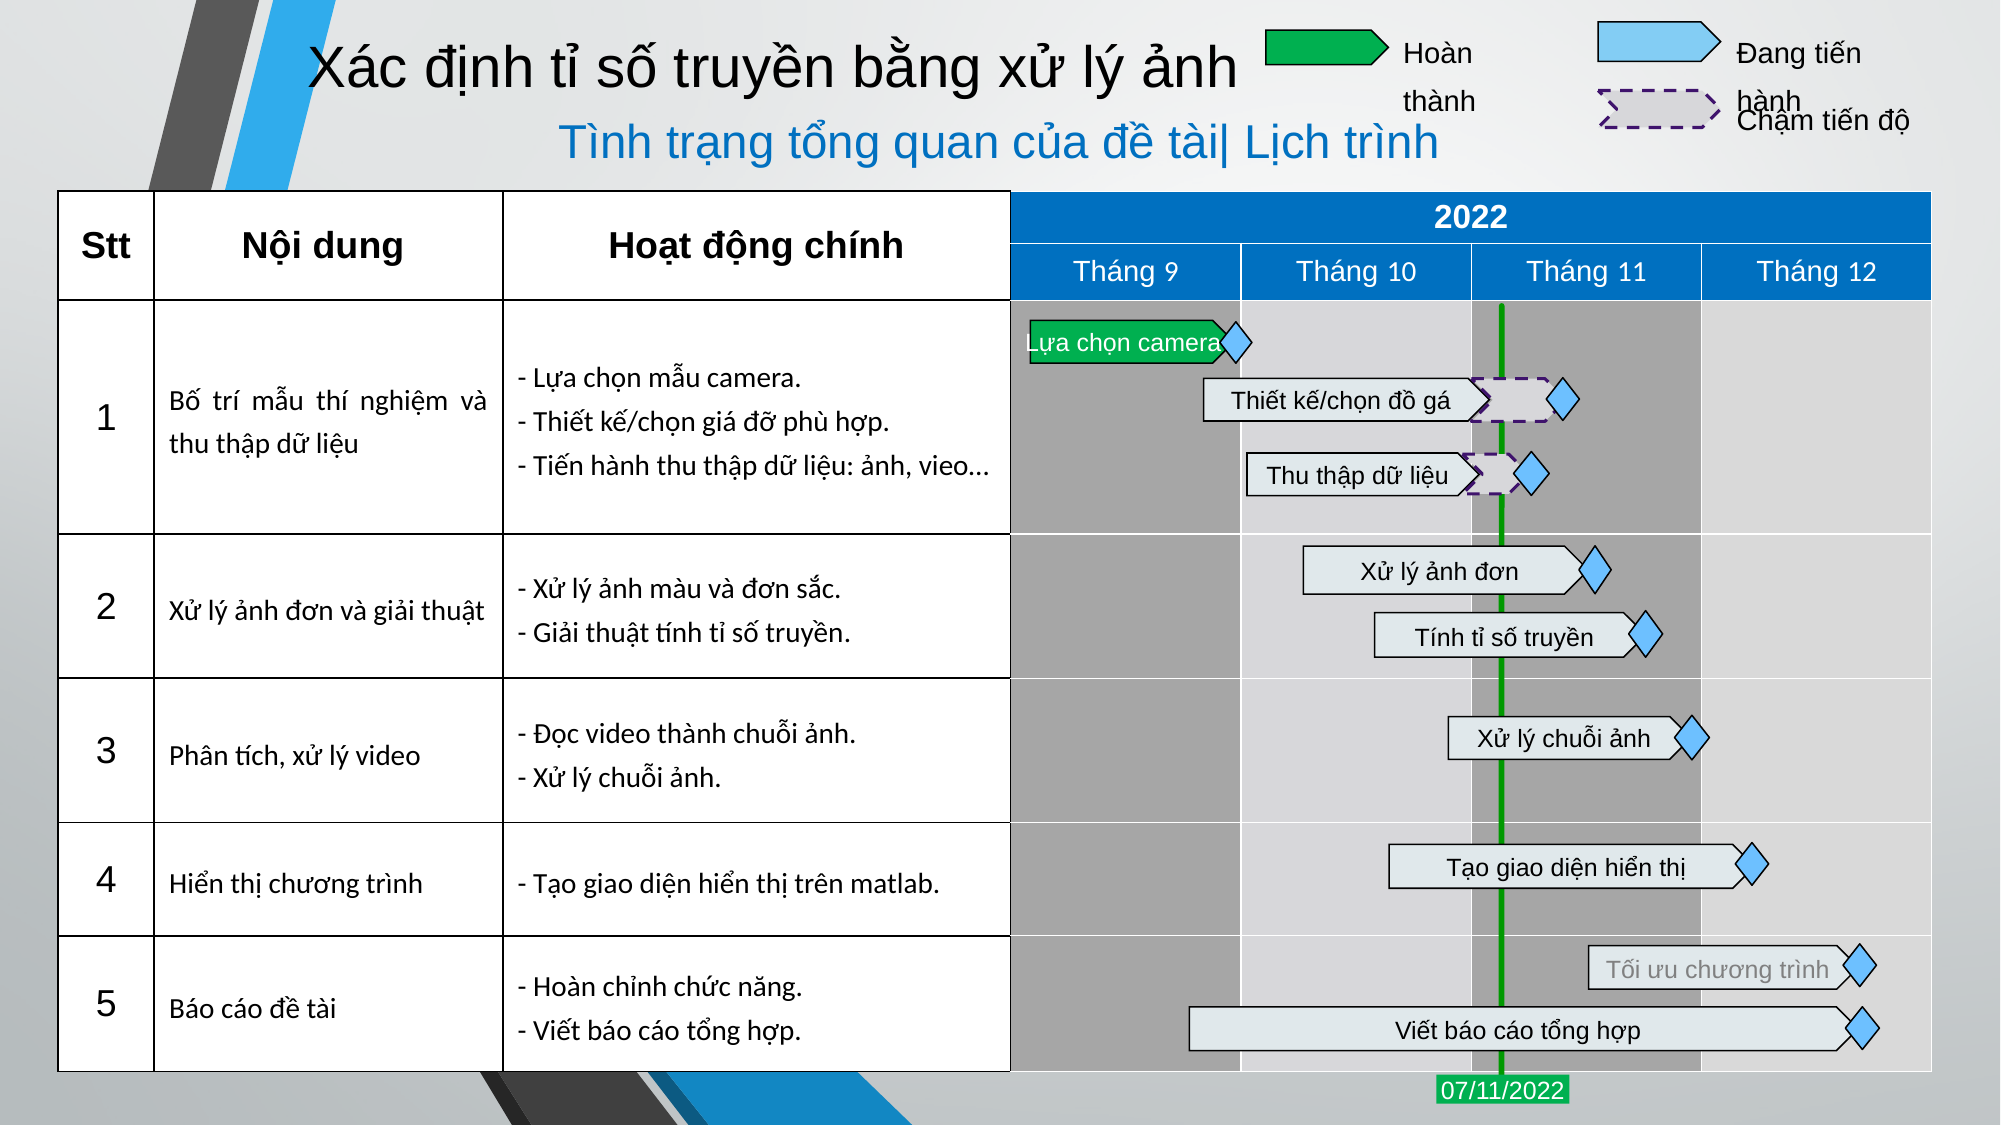

Đang tiến hành
Hoàn thành

	Xác định tỉ số truyền bằng xử lý ảnh

Chậm tiến độ

Tình trạng tổng quan của đề tài| Lịch trình
| Stt | Nội dung | Hoạt động chính | 2022 |  |  |  |
| --- | --- | --- | --- | --- | --- | --- |
|  |  |  | Tháng 9 | Tháng 10 | Tháng 11 | Tháng 12 |
| 1 | Bố trí mẫu thí nghiệm và thu thập dữ liệu | - Lựa chọn mẫu camera. - Thiết kế/chọn giá đỡ phù hợp. - Tiến hành thu thập dữ liệu: ảnh, vieo… |  |  |  |  |
| 2 | Xử lý ảnh đơn và giải thuật | - Xử lý ảnh màu và đơn sắc. - Giải thuật tính tỉ số truyền. |  |  |  |  |
| 3 | Phân tích, xử lý video | - Đọc video thành chuỗi ảnh. - Xử lý chuỗi ảnh. |  |  |  |  |
| 4 | Hiển thị chương trình | - Tạo giao diện hiển thị trên matlab. |  |  |  |  |
| 5 | Báo cáo đề tài | - Hoàn chỉnh chức năng. - Viết báo cáo tổng hợp. |  |  |  |  |
Lựa chọn camera

Thiết kế/chọn đồ gá

Thu thập dữ liệu

Xử lý ảnh đơn

Tính tỉ số truyền

Xử lý chuỗi ảnh

Tạo giao diện hiển thị

Tối ưu chương trình
Viết báo cáo tổng hợp

07/11/2022